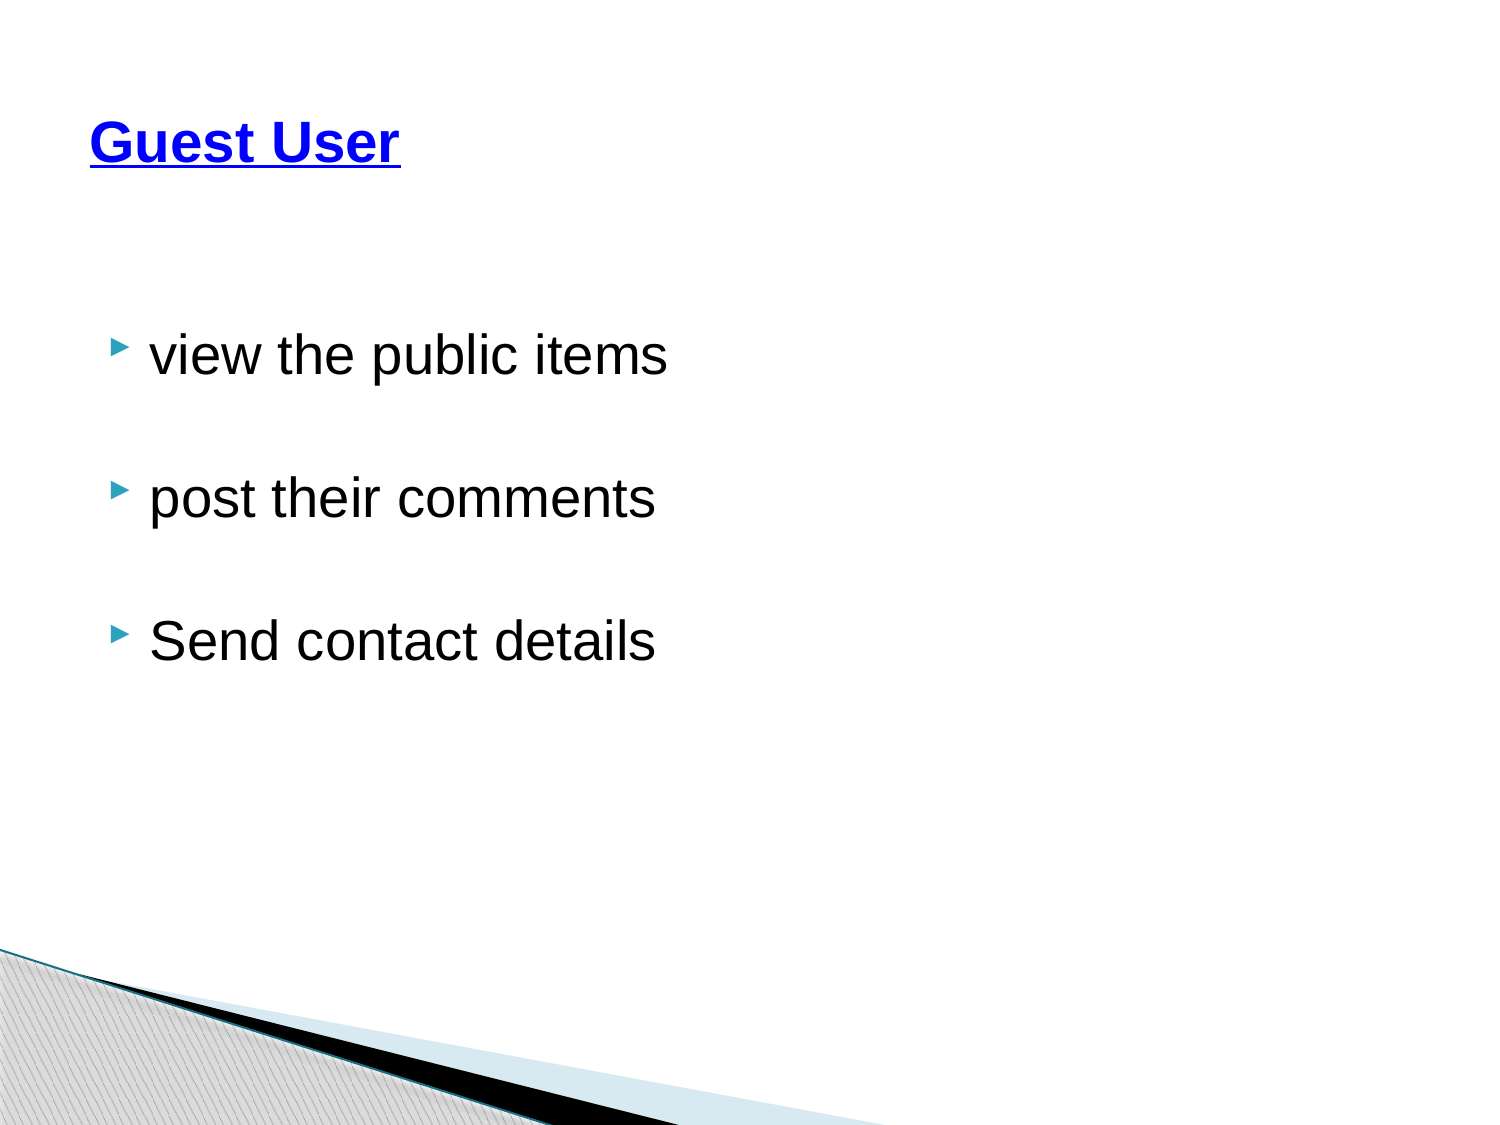

# Guest User
view the public items
post their comments
Send contact details